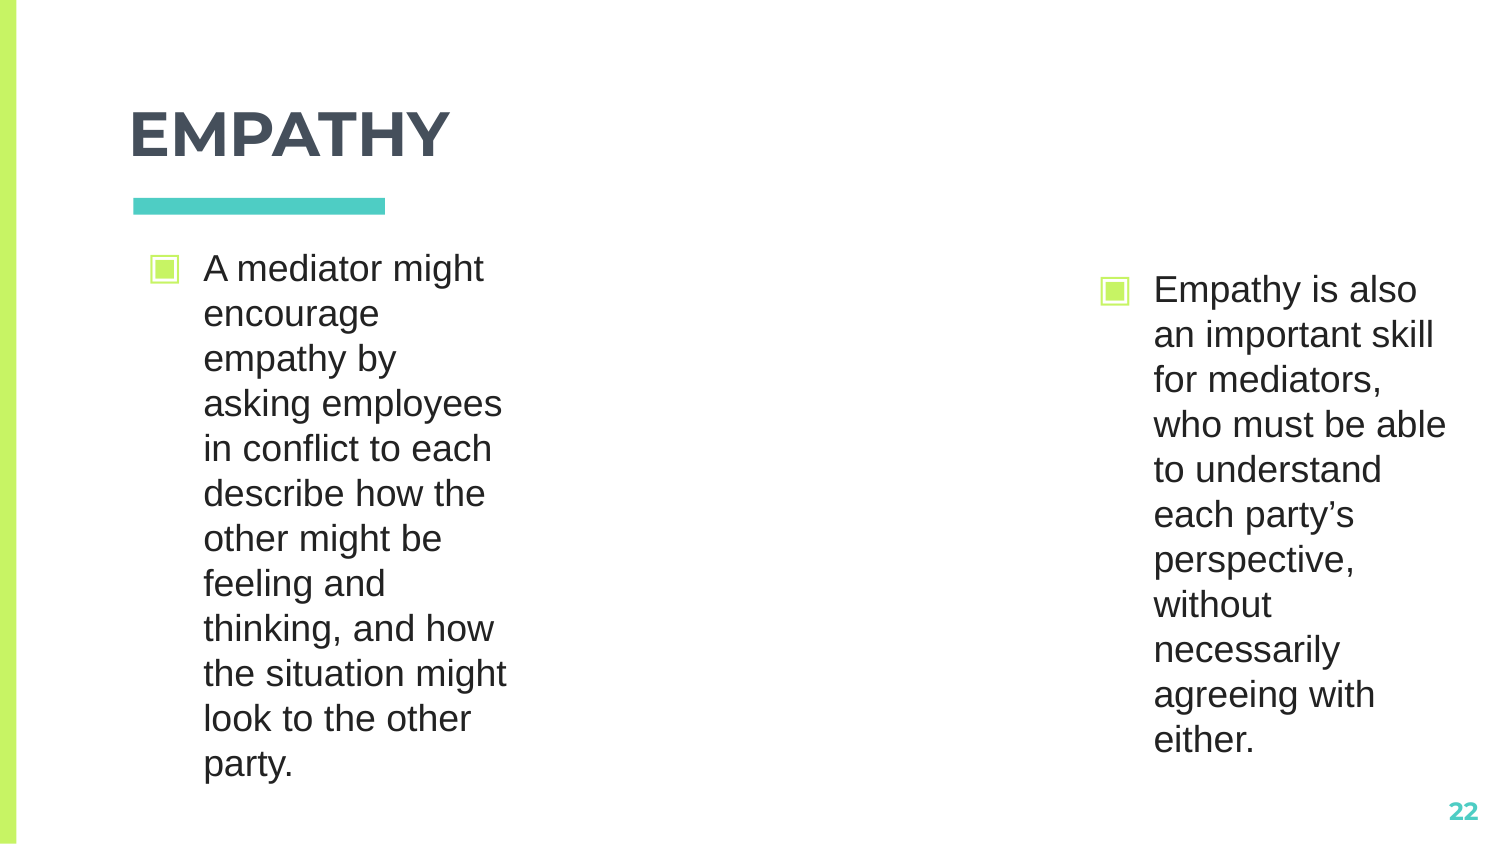

# EMPATHY
A mediator might encourage empathy by asking employees in conflict to each describe how the other might be feeling and thinking, and how the situation might look to the other party.

Empathy is also an important skill for mediators, who must be able to understand each party’s perspective, without necessarily agreeing with either.

22